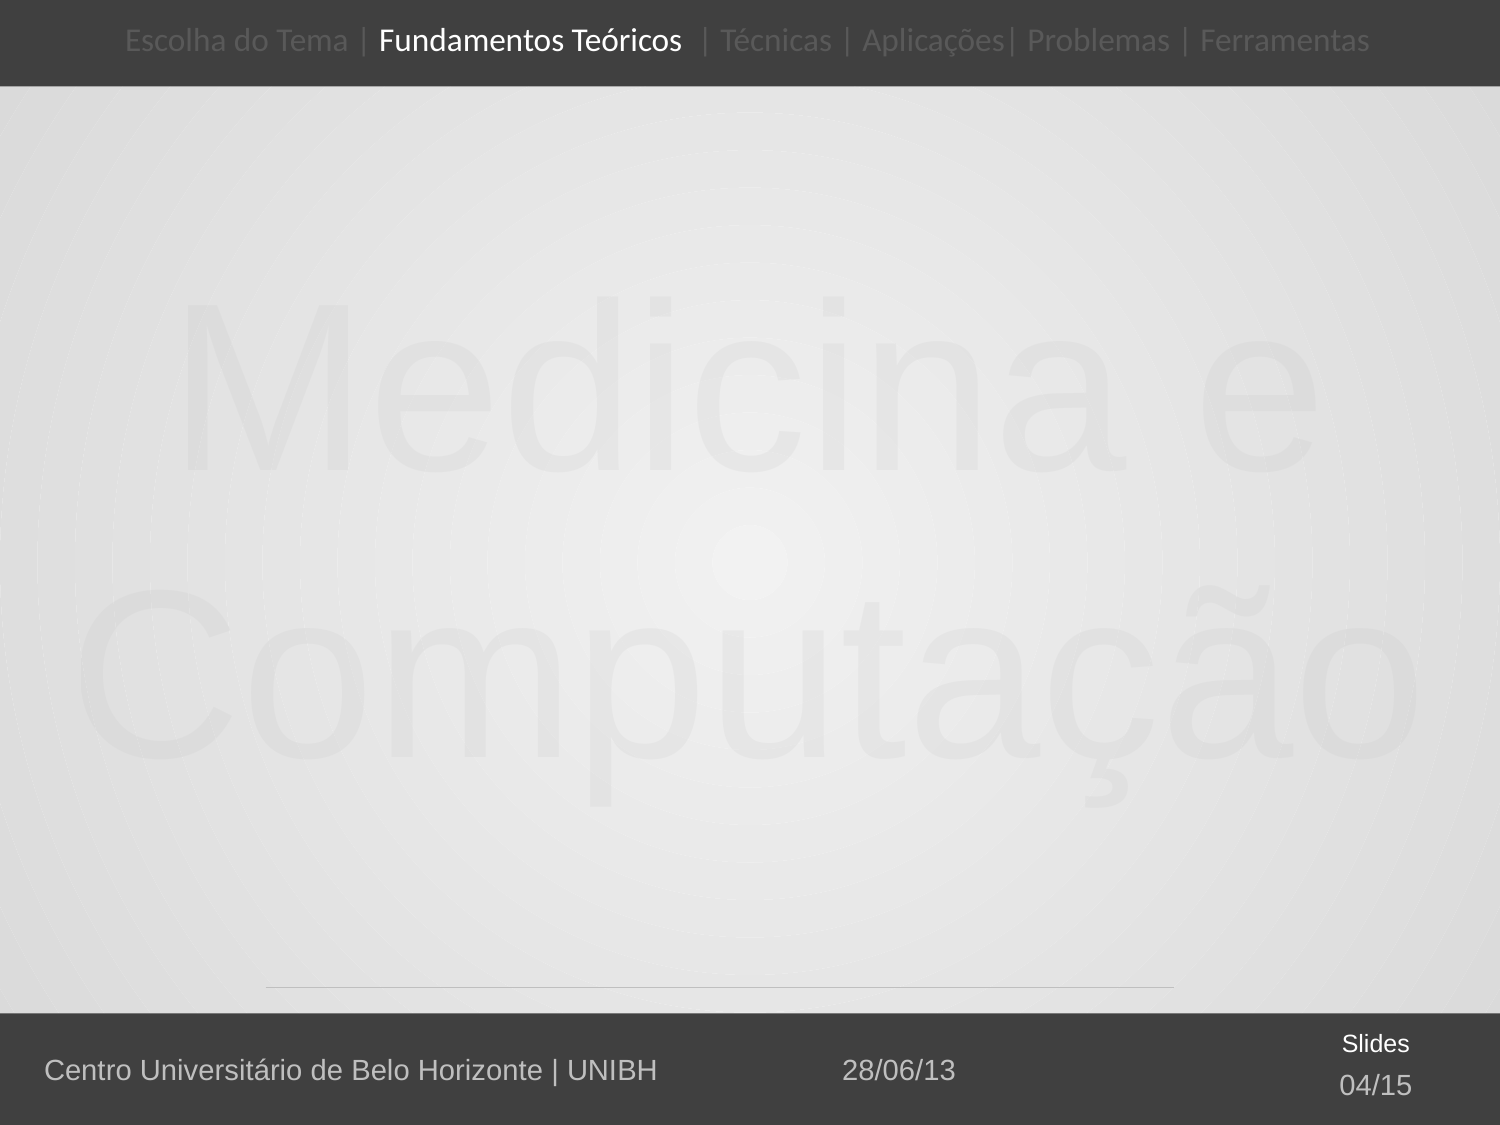

Escolha do Tema | Fundamentos Teóricos  | Técnicas | Aplicações| Problemas | Ferramentas

Medicina e Computação

Slides
28/06/13

Centro Universitário de Belo Horizonte | UNIBH
04/15